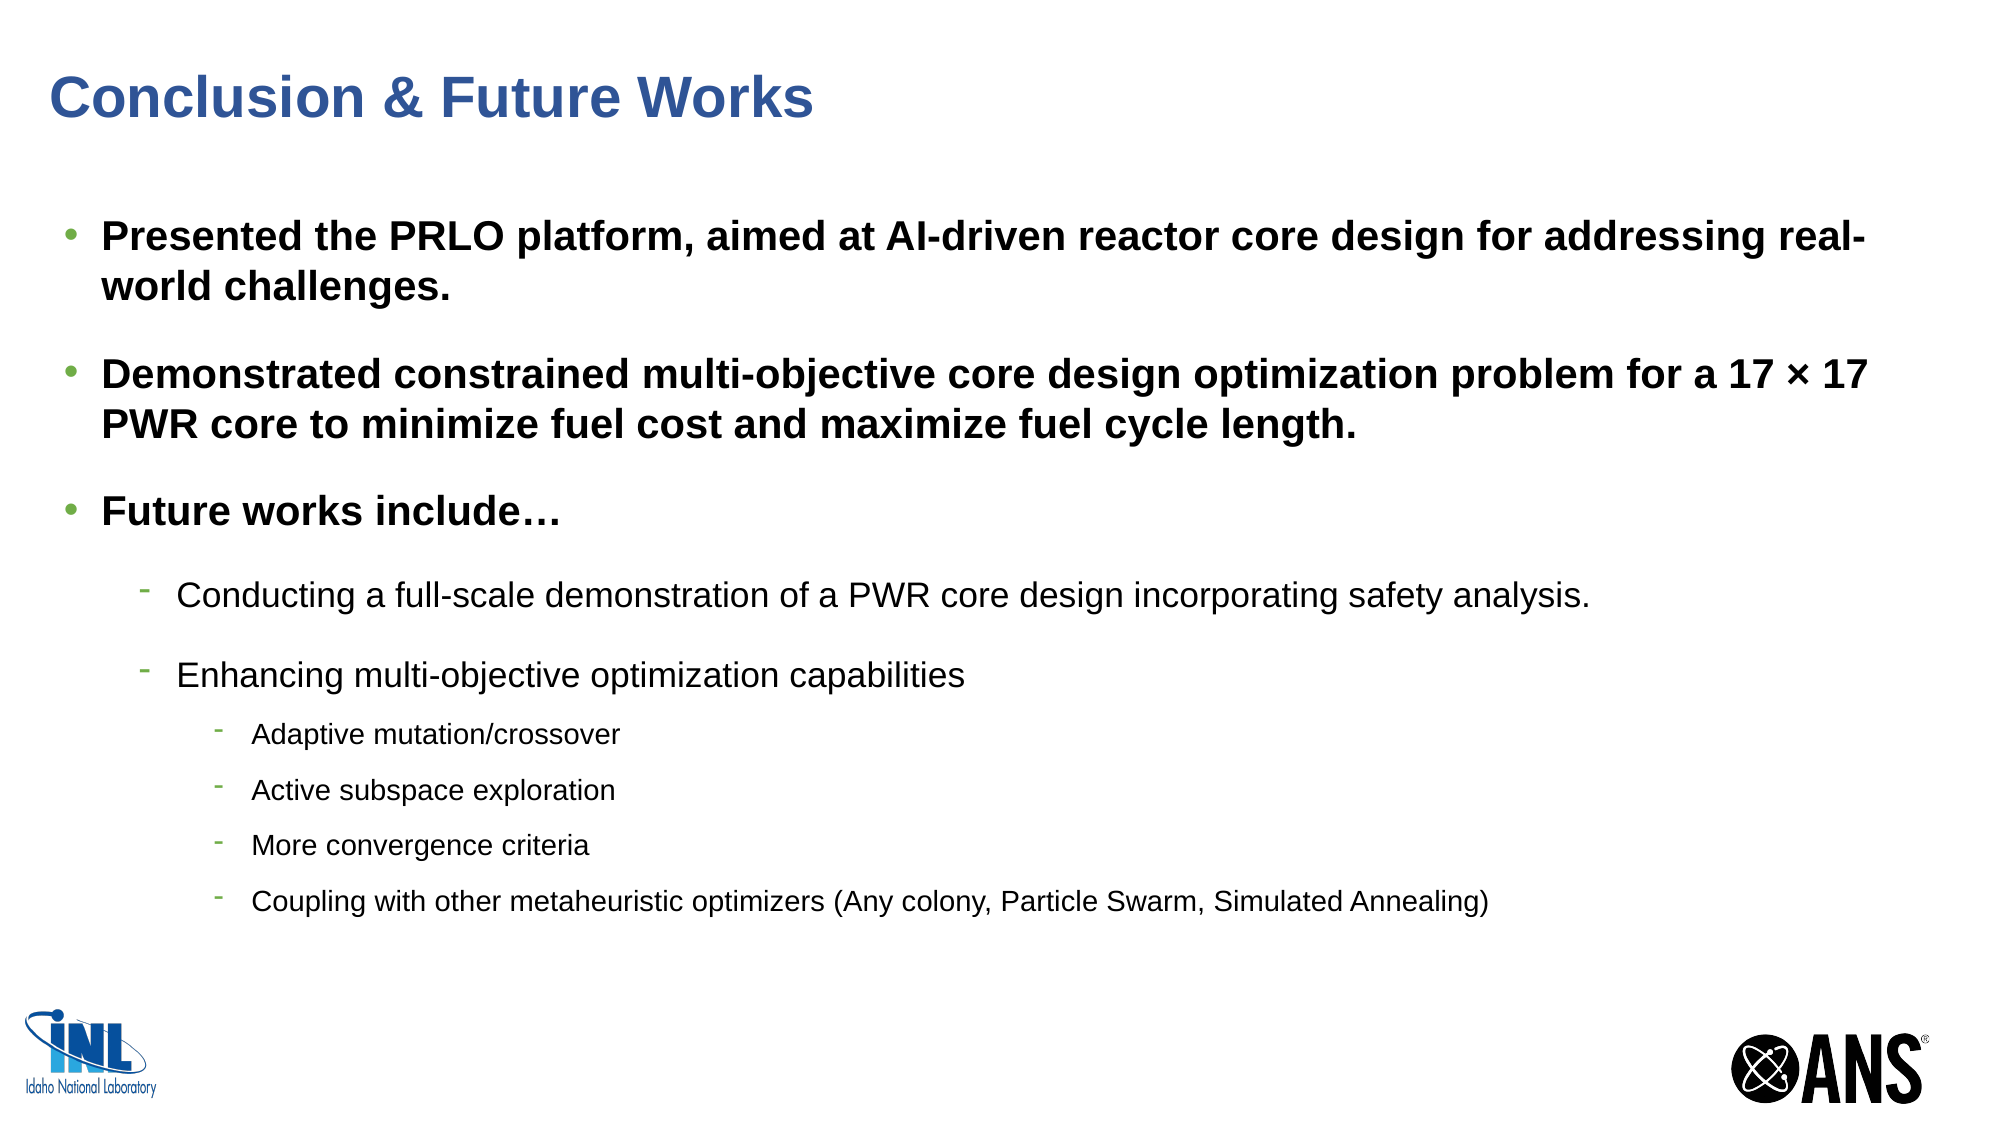

# Conclusion & Future Works
Presented the PRLO platform, aimed at AI-driven reactor core design for addressing real-world challenges.
Demonstrated constrained multi-objective core design optimization problem for a 17 × 17 PWR core to minimize fuel cost and maximize fuel cycle length.
Future works include…
Conducting a full-scale demonstration of a PWR core design incorporating safety analysis.
Enhancing multi-objective optimization capabilities
Adaptive mutation/crossover
Active subspace exploration
More convergence criteria
Coupling with other metaheuristic optimizers (Any colony, Particle Swarm, Simulated Annealing)